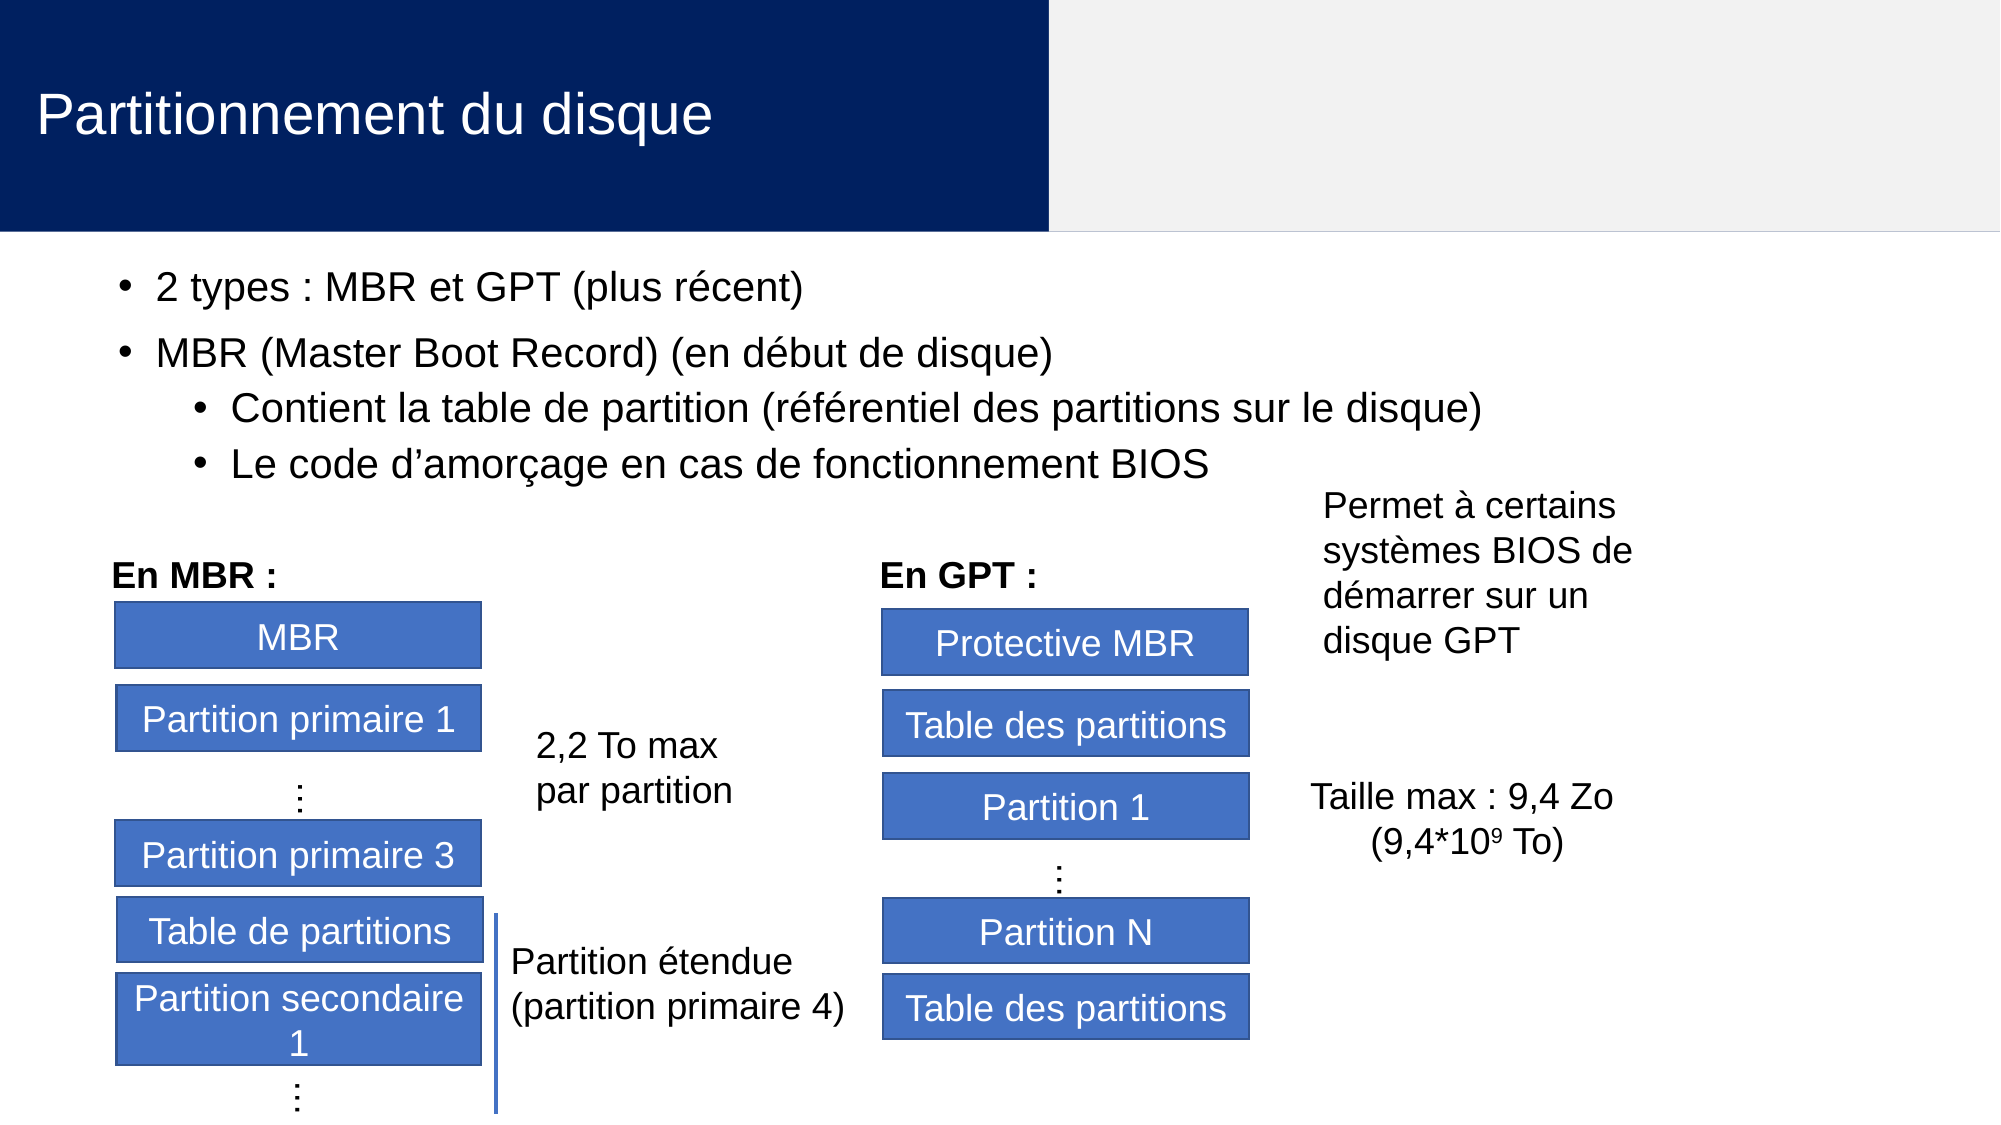

Partitionnement du disque
2 types : MBR et GPT (plus récent)
MBR (Master Boot Record) (en début de disque)
Contient la table de partition (référentiel des partitions sur le disque)
Le code d’amorçage en cas de fonctionnement BIOS

Permet à certains systèmes BIOS de démarrer sur un disque GPT
En MBR :
En GPT :
MBR
Protective MBR
Partition primaire 1
Table des partitions
2,2 To max
par partition
Taille max : 9,4 Zo
(9,4*109 To)
…
Partition 1
Partition primaire 3
…
Table de partitions
Partition N
Partition étendue
(partition primaire 4)
Partition secondaire 1
Table des partitions
…